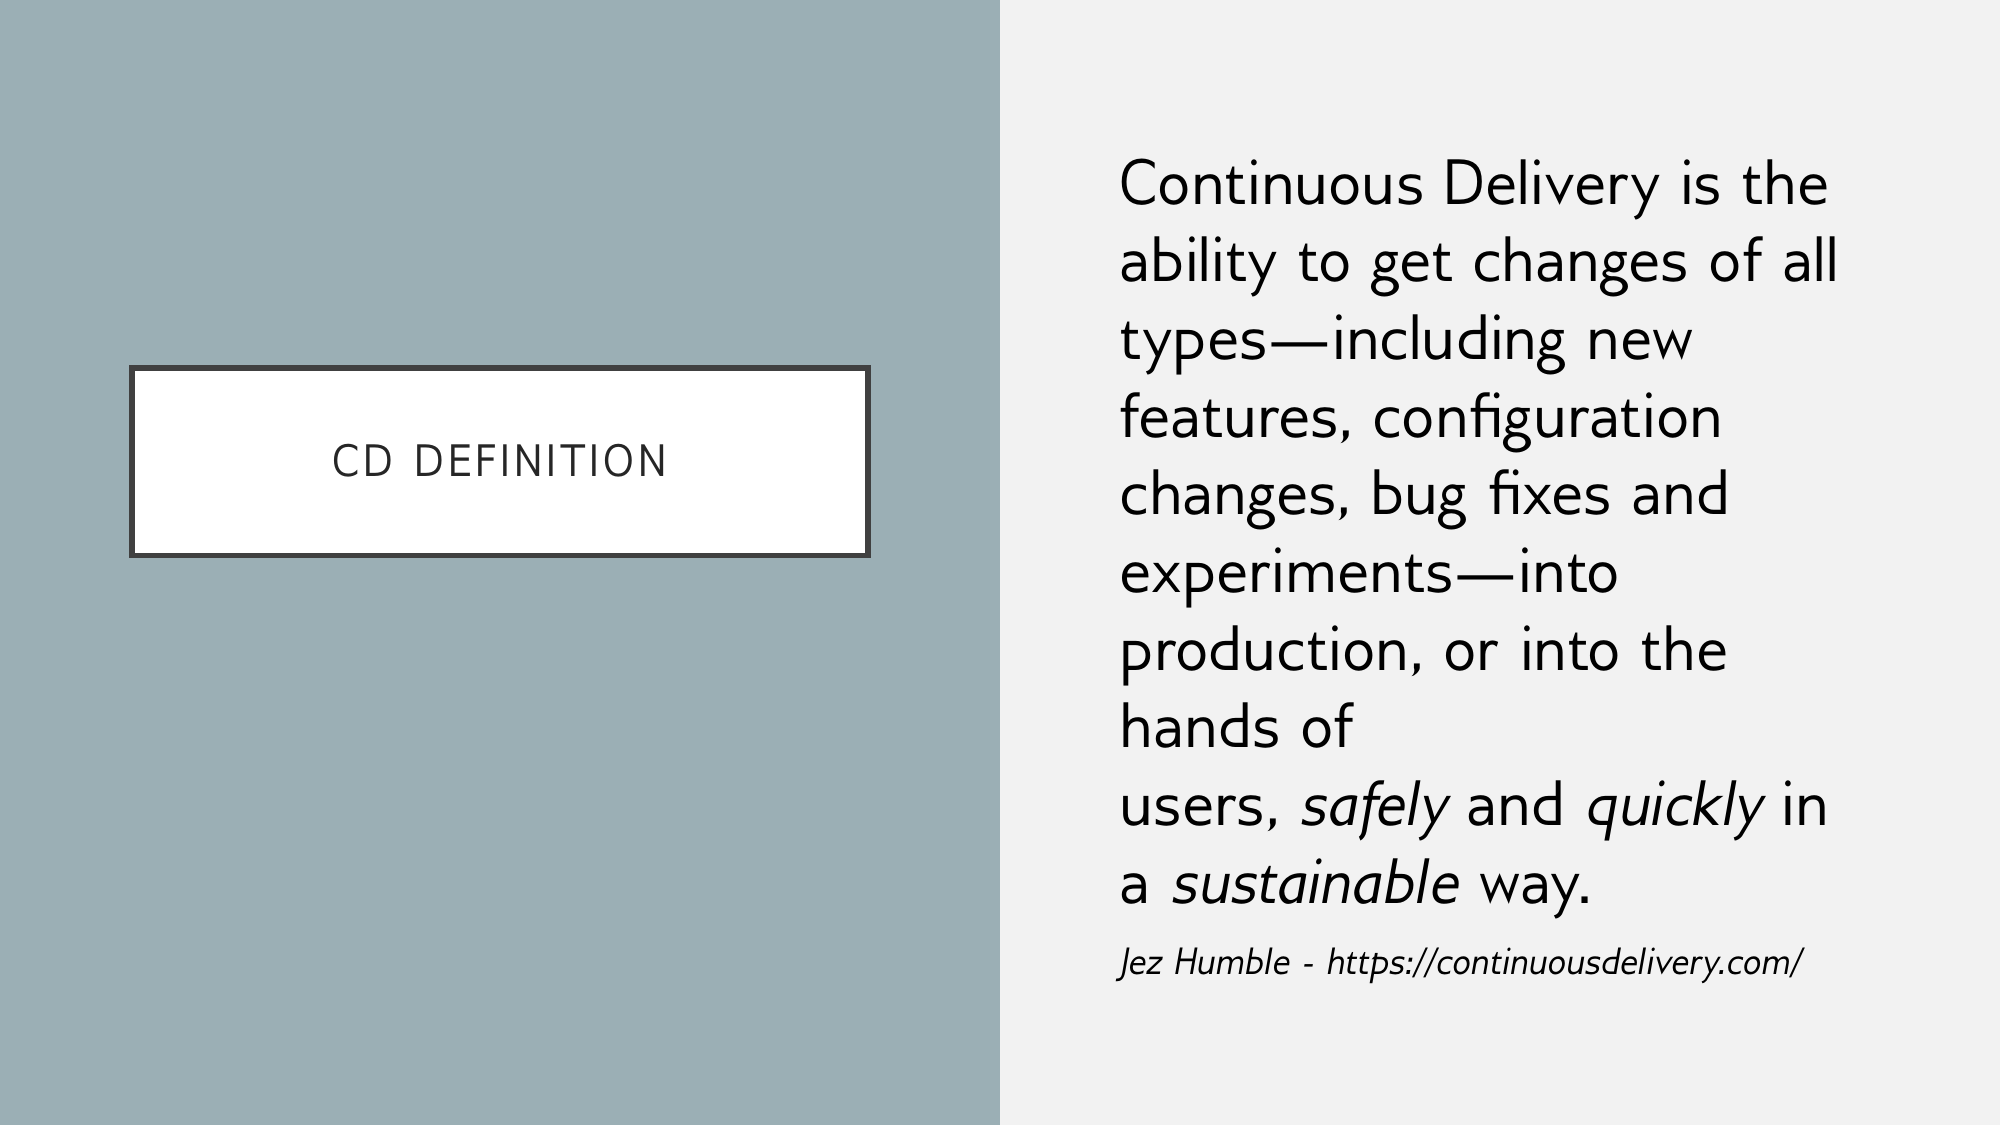

Continuous Delivery is the ability to get changes of all types—including new features, configuration changes, bug fixes and experiments—into production, or into the hands of users, safely and quickly in a sustainable way.
Jez Humble - https://continuousdelivery.com/
# CD Definition